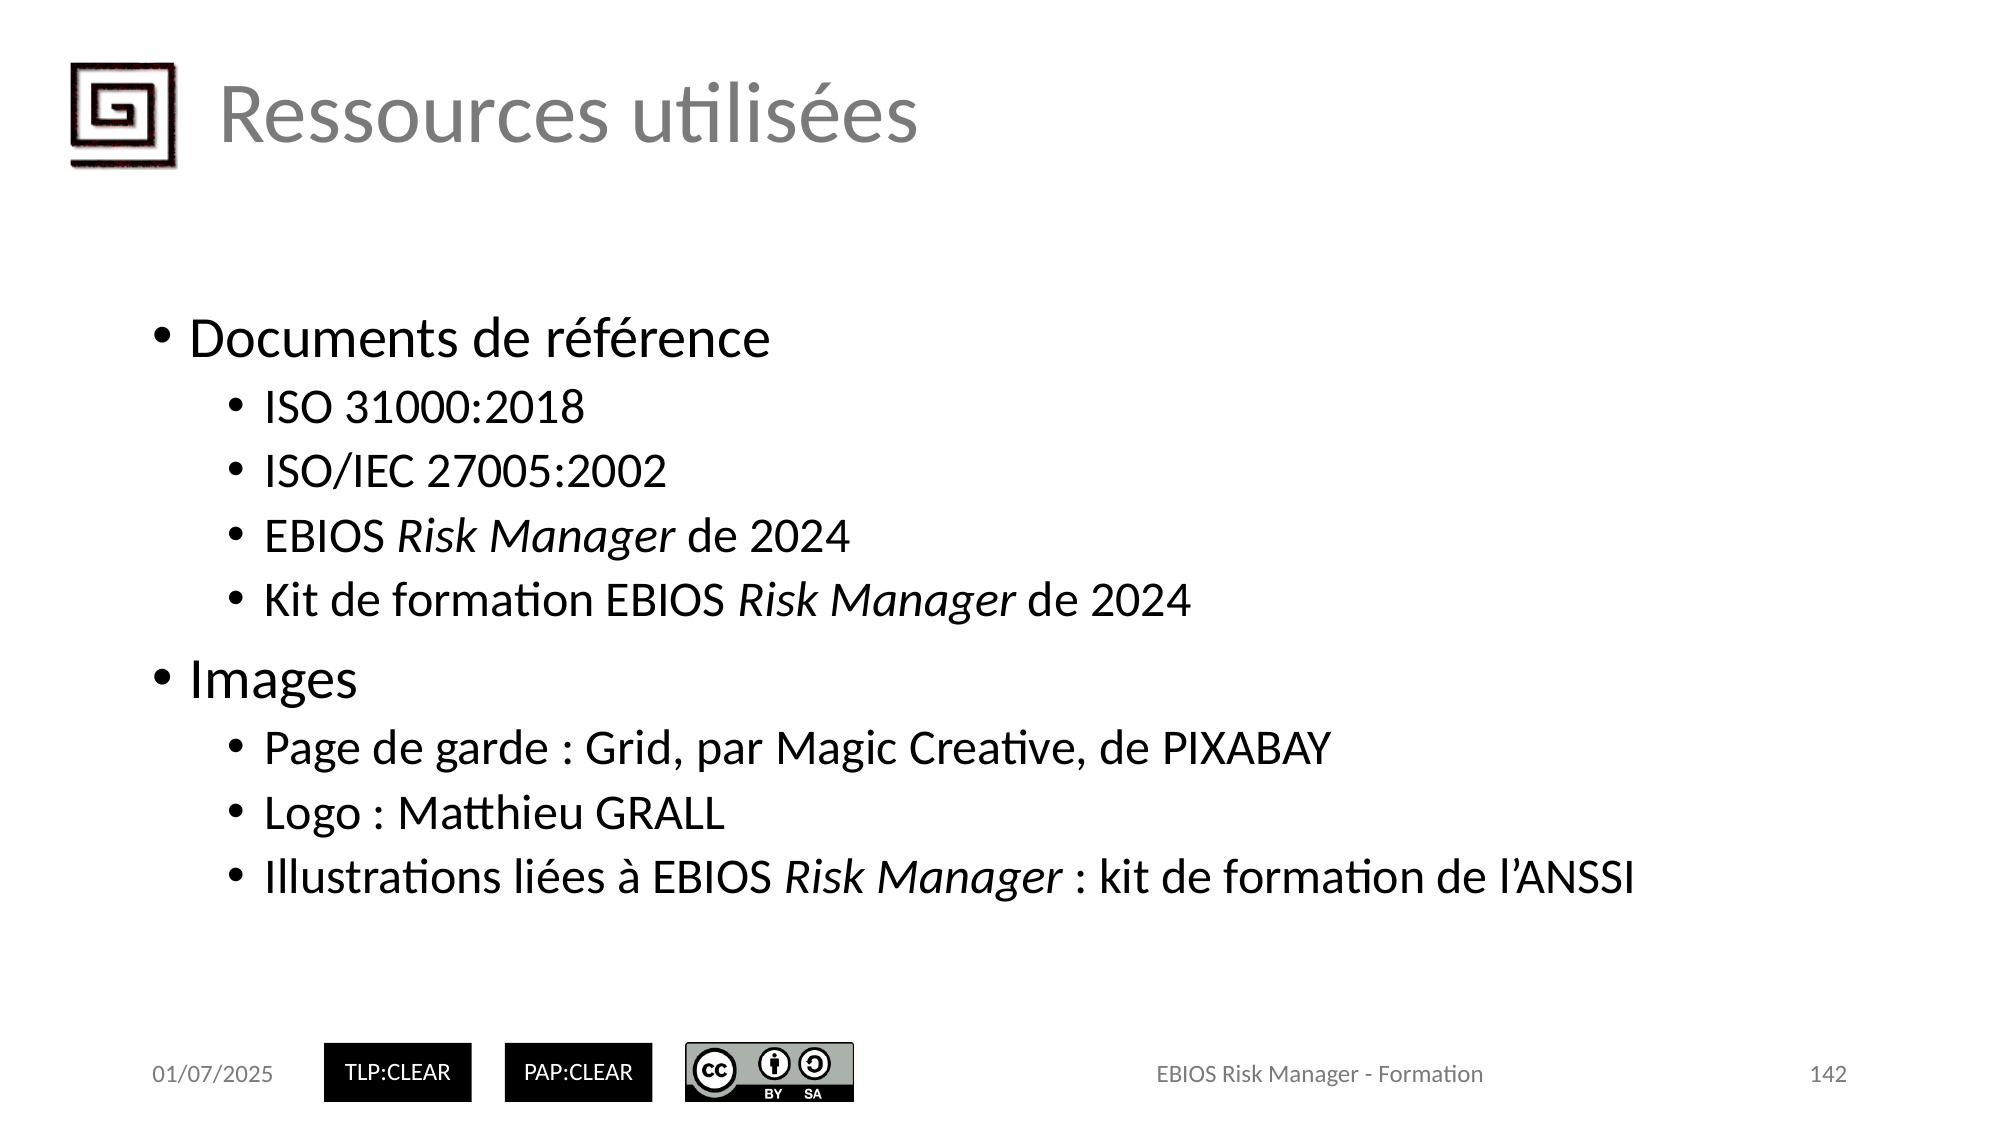

# Ressources utilisées
Documents de référence
ISO 31000:2018
ISO/IEC 27005:2002
EBIOS Risk Manager de 2024
Kit de formation EBIOS Risk Manager de 2024
Images
Page de garde : Grid, par Magic Creative, de PIXABAY
Logo : Matthieu GRALL
Illustrations liées à EBIOS Risk Manager : kit de formation de l’ANSSI
01/07/2025
EBIOS Risk Manager - Formation
142